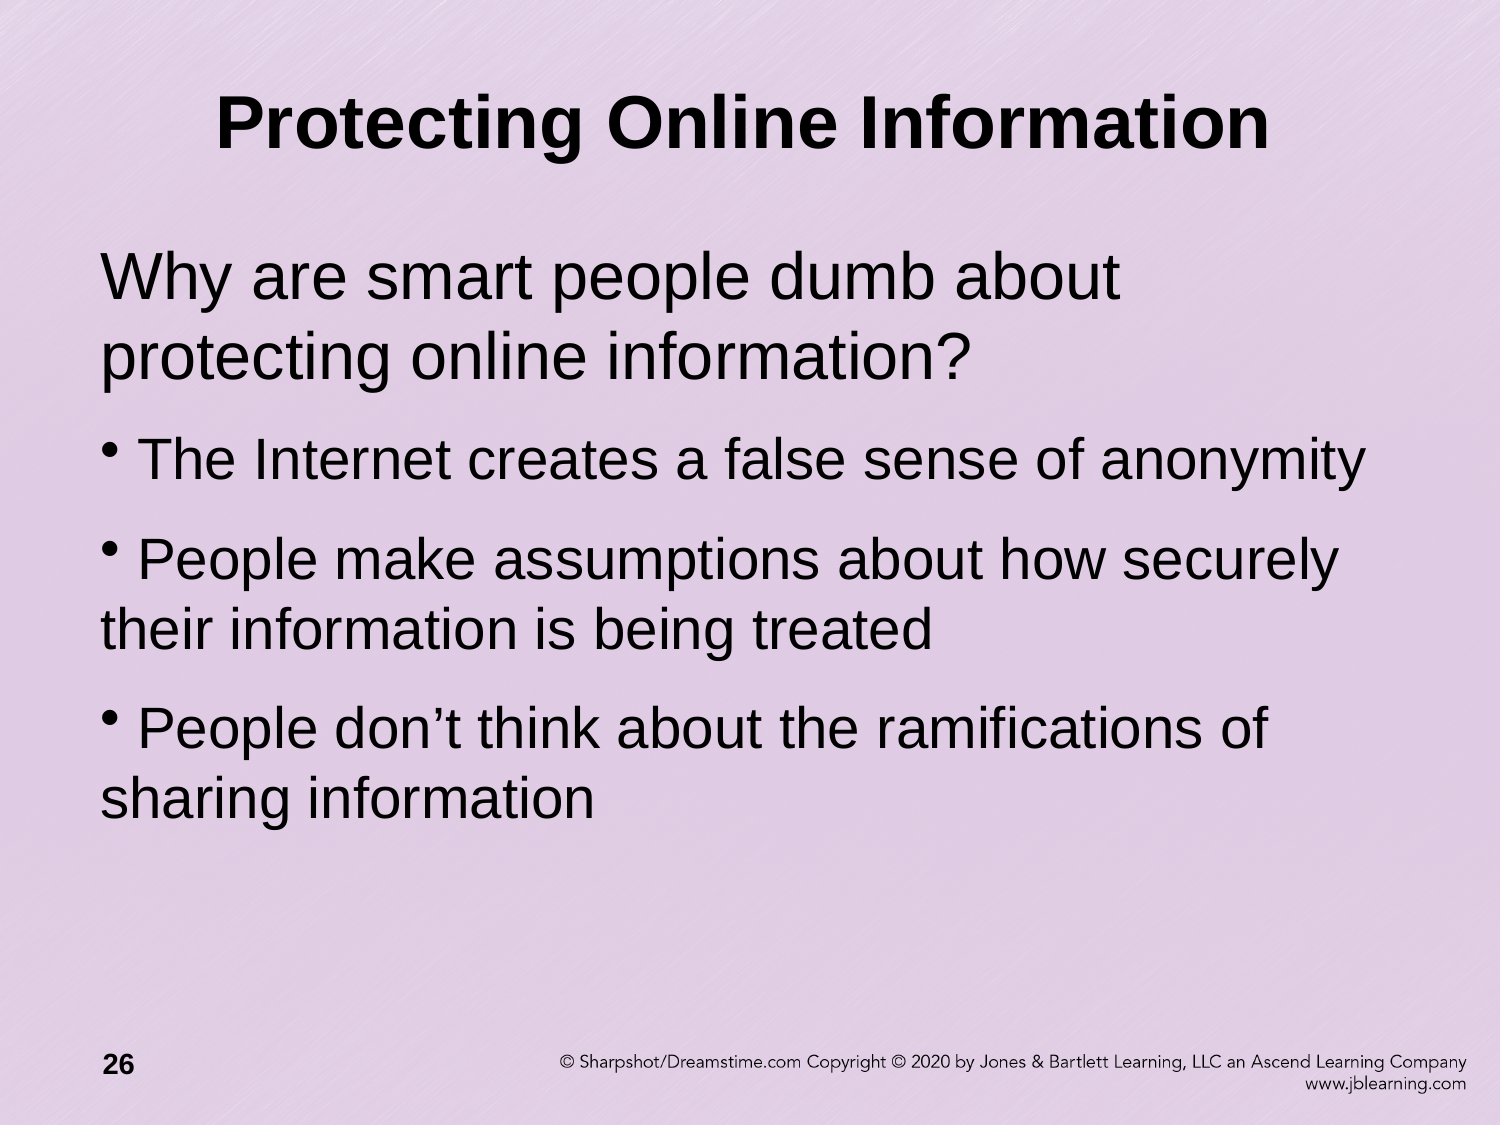

# Protecting Online Information
Why are smart people dumb about protecting online information?
 The Internet creates a false sense of anonymity
 People make assumptions about how securely their information is being treated
 People don’t think about the ramifications of sharing information
26